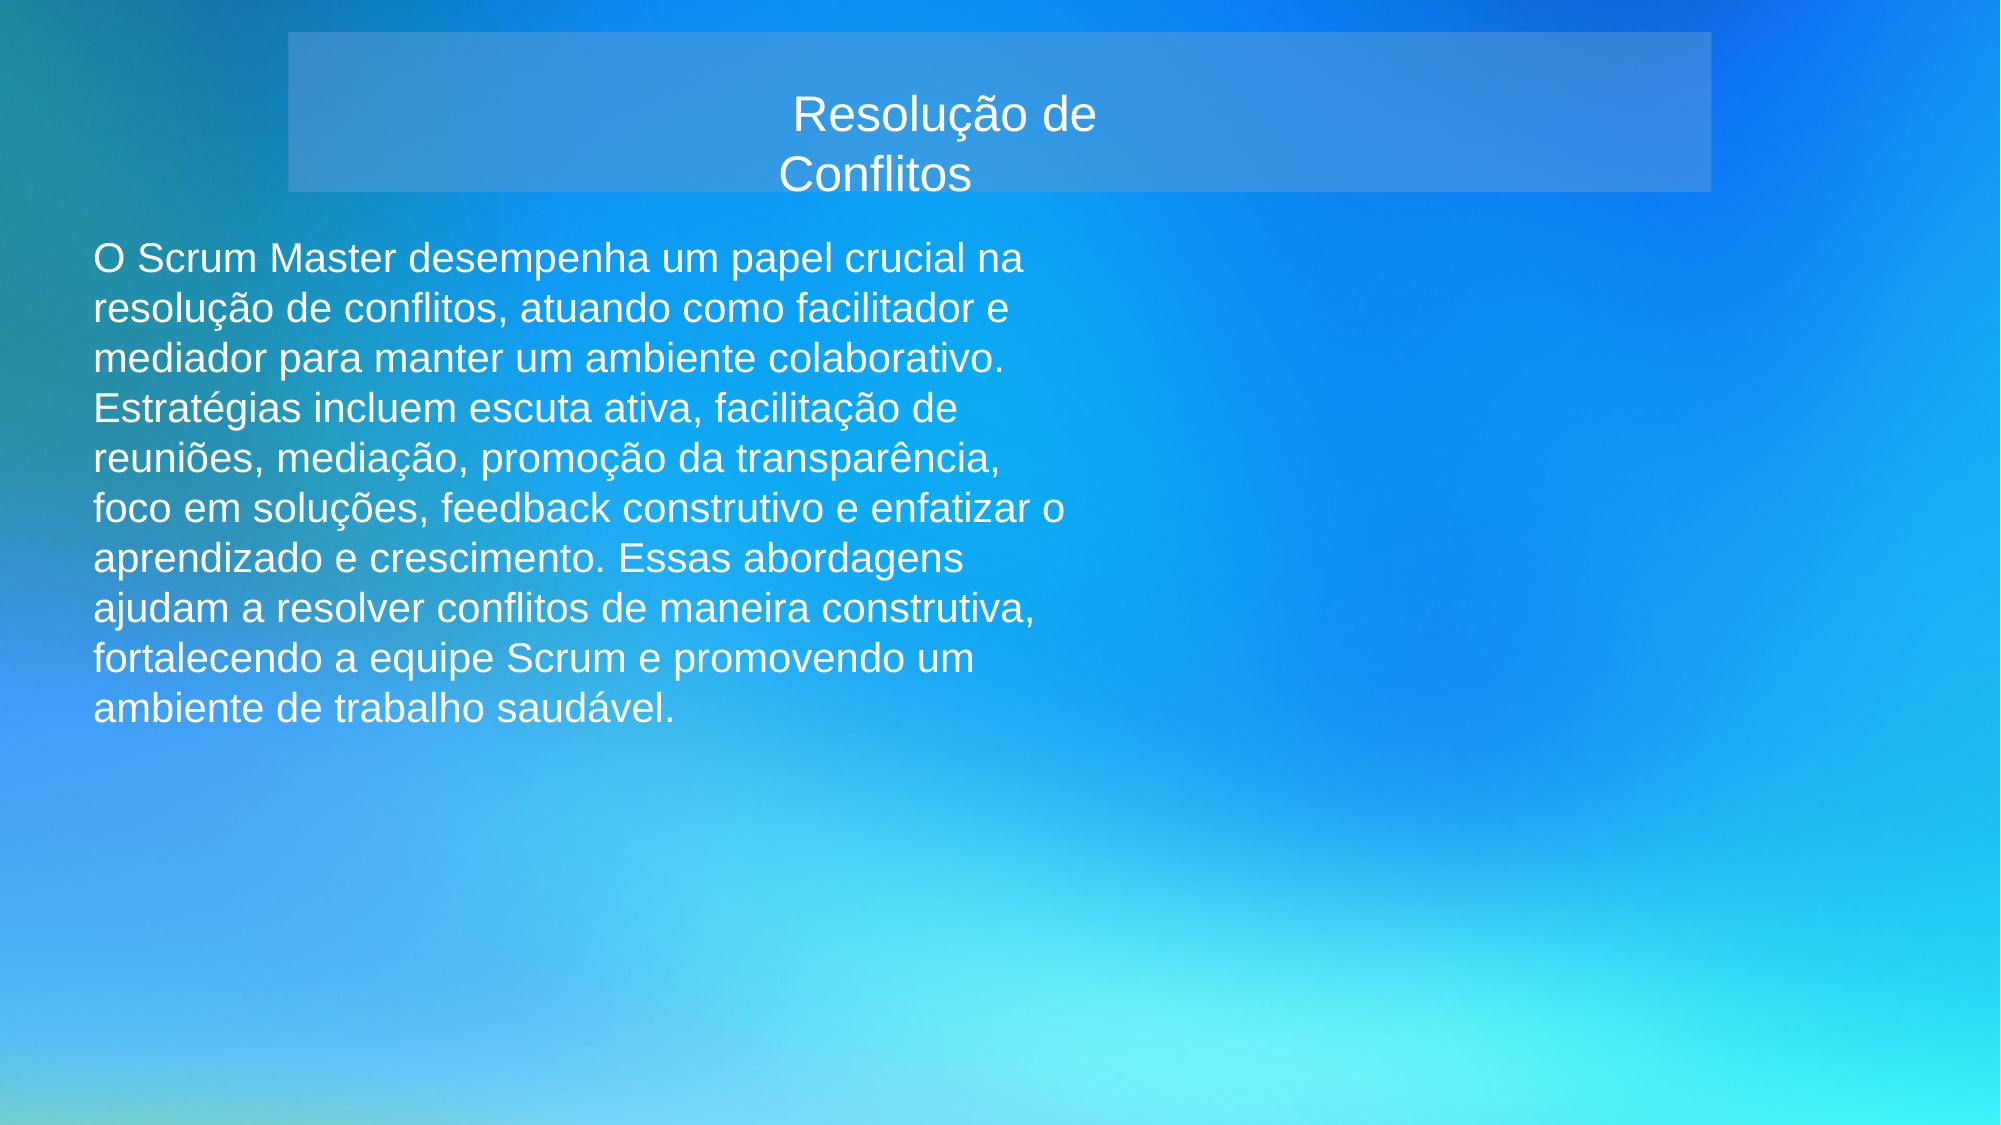

Resolução de Conflitos
O Scrum Master desempenha um papel crucial na resolução de conflitos, atuando como facilitador e mediador para manter um ambiente colaborativo. Estratégias incluem escuta ativa, facilitação de reuniões, mediação, promoção da transparência, foco em soluções, feedback construtivo e enfatizar o aprendizado e crescimento. Essas abordagens ajudam a resolver conflitos de maneira construtiva, fortalecendo a equipe Scrum e promovendo um ambiente de trabalho saudável.